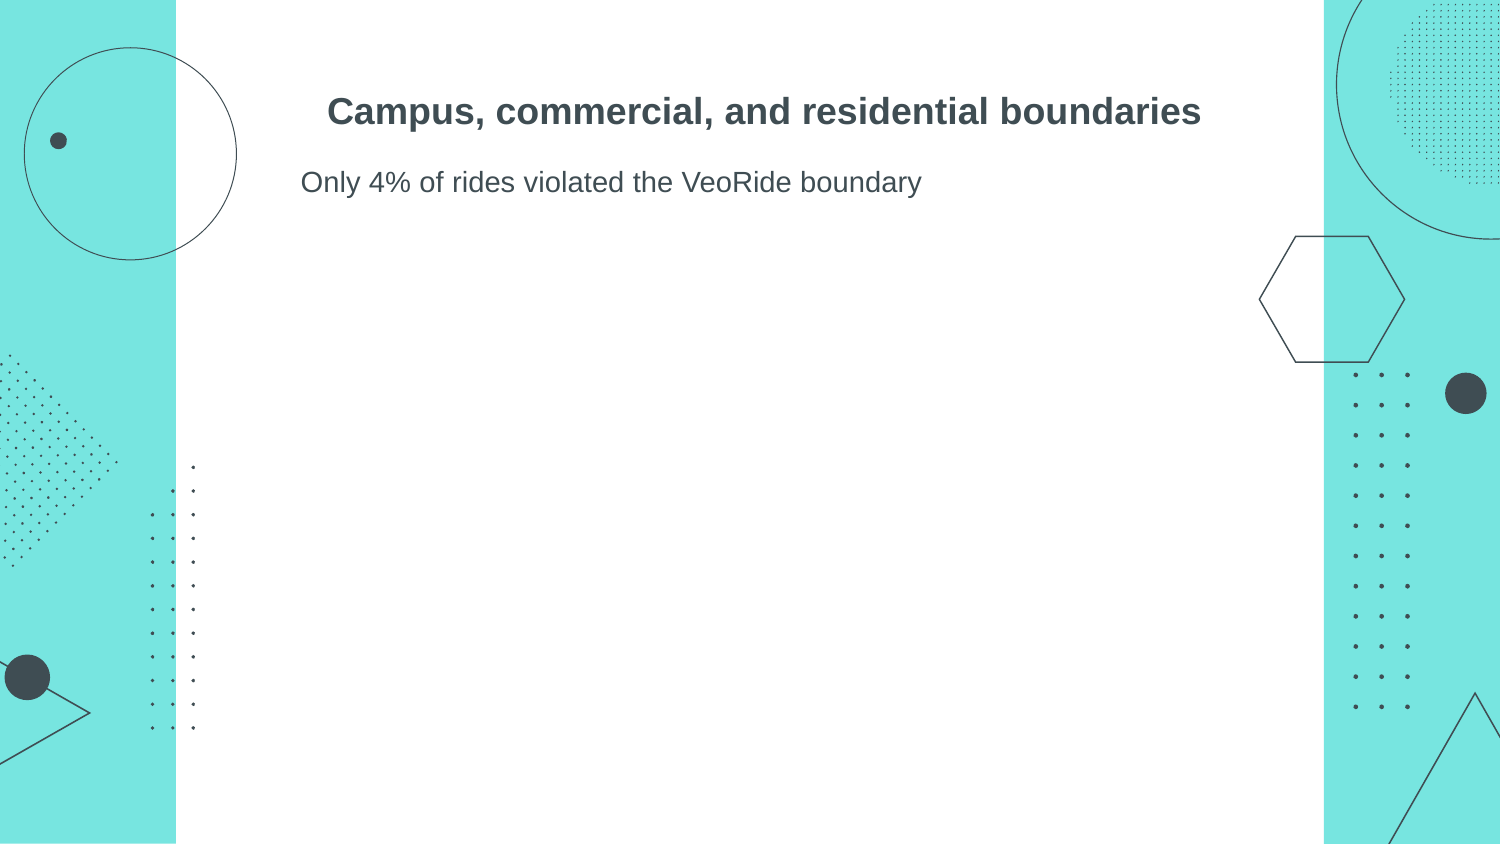

# Campus, commercial, and residential boundaries
Only 4% of rides violated the VeoRide boundary